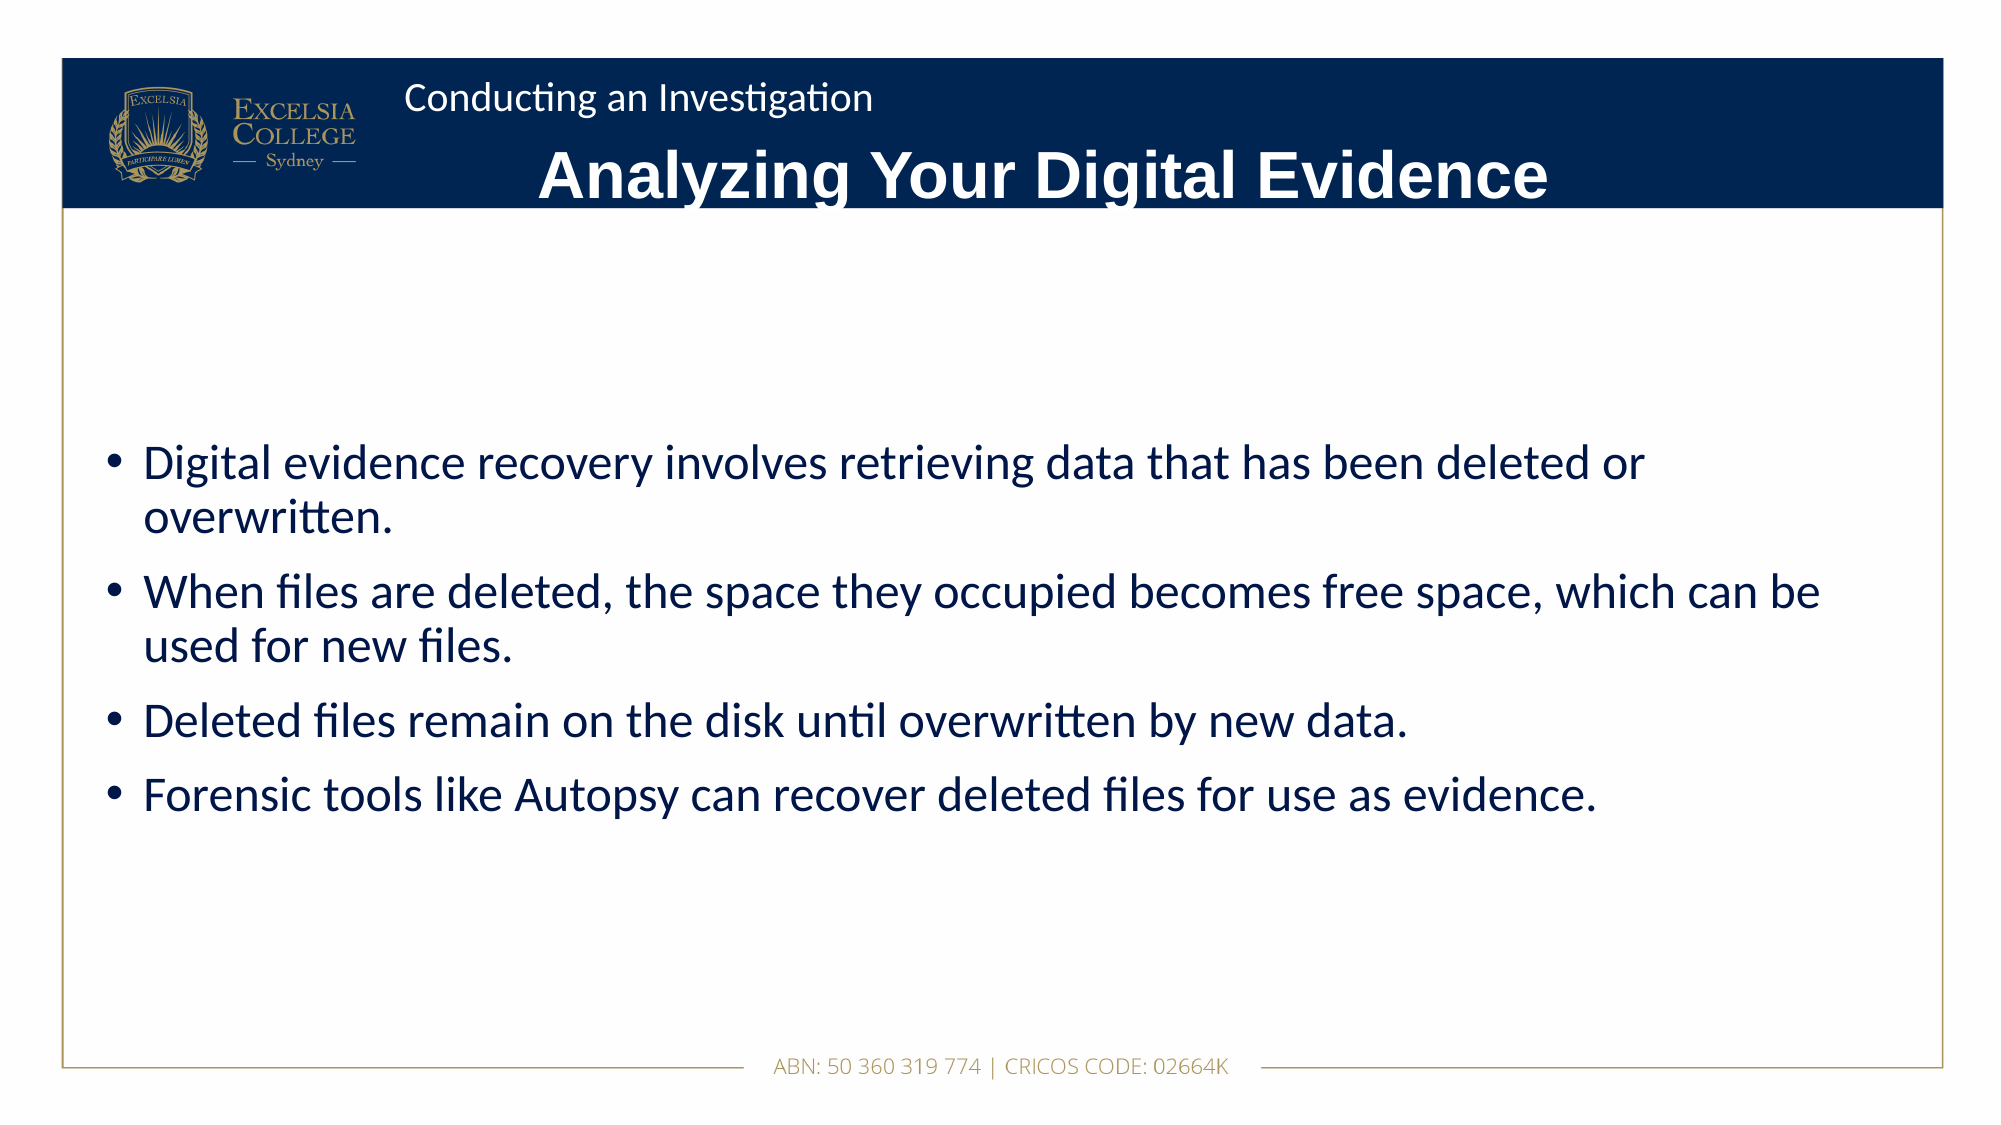

# Conducting an Investigation
Analyzing Your Digital Evidence
Digital evidence recovery involves retrieving data that has been deleted or overwritten.
When files are deleted, the space they occupied becomes free space, which can be used for new files.
Deleted files remain on the disk until overwritten by new data.
Forensic tools like Autopsy can recover deleted files for use as evidence.